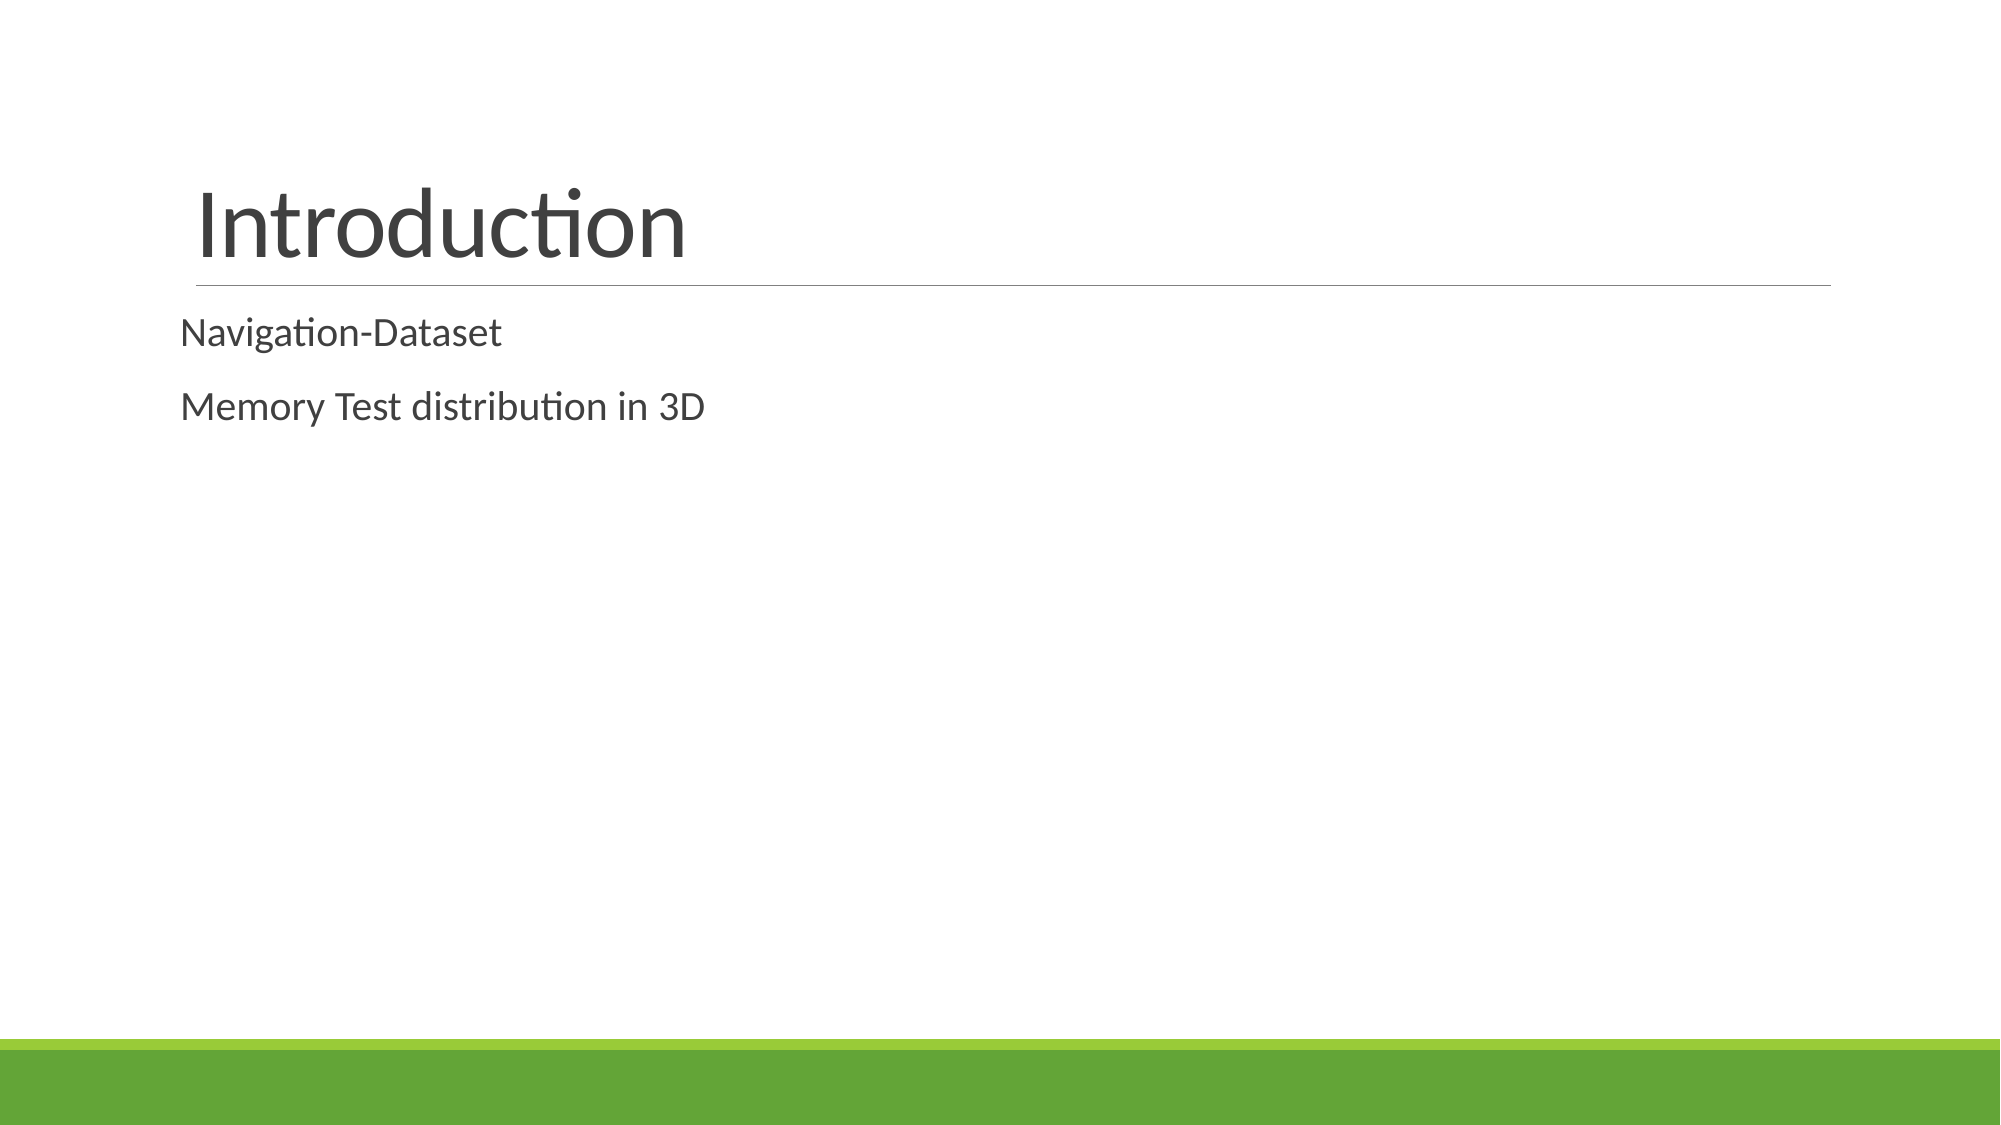

# Introduction
Navigation-Dataset
Memory Test distribution in 3D